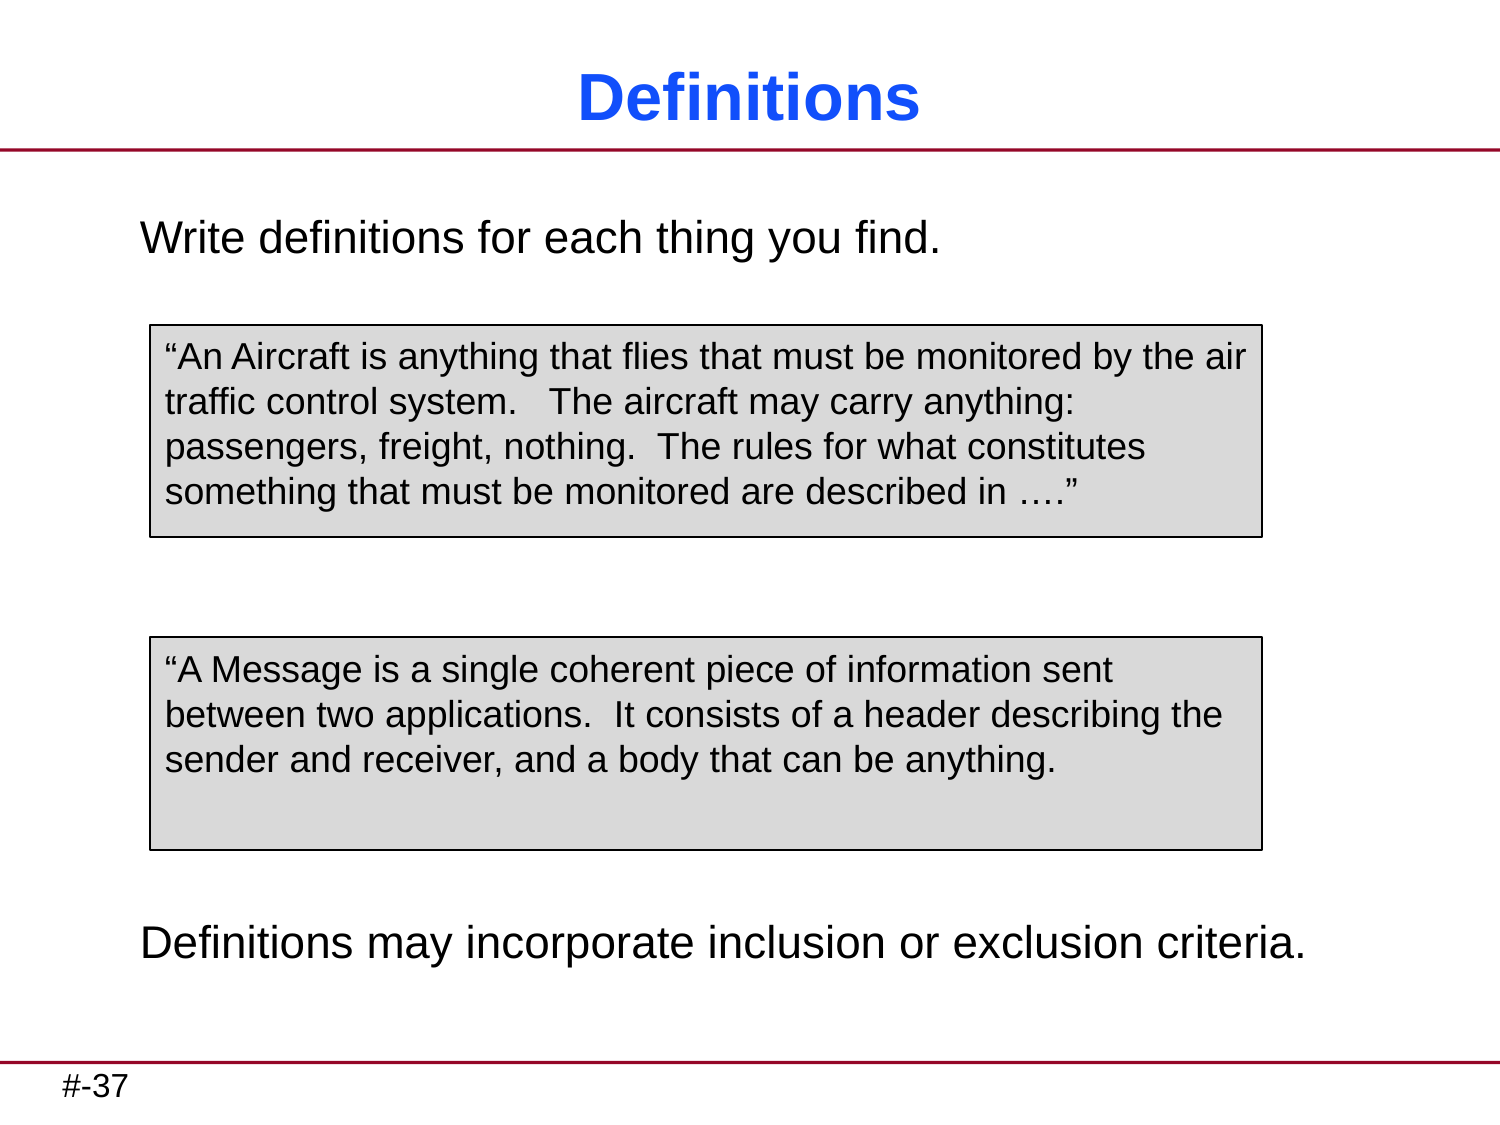

# Definitions
Write definitions for each thing you find.

Definitions may incorporate inclusion or exclusion criteria.

“An Aircraft is anything that flies that must be monitored by the air traffic control system.   The aircraft may carry anything: passengers, freight, nothing.  The rules for what constitutes something that must be monitored are described in ….”
“A Message is a single coherent piece of information sent between two applications.  It consists of a header describing the sender and receiver, and a body that can be anything.